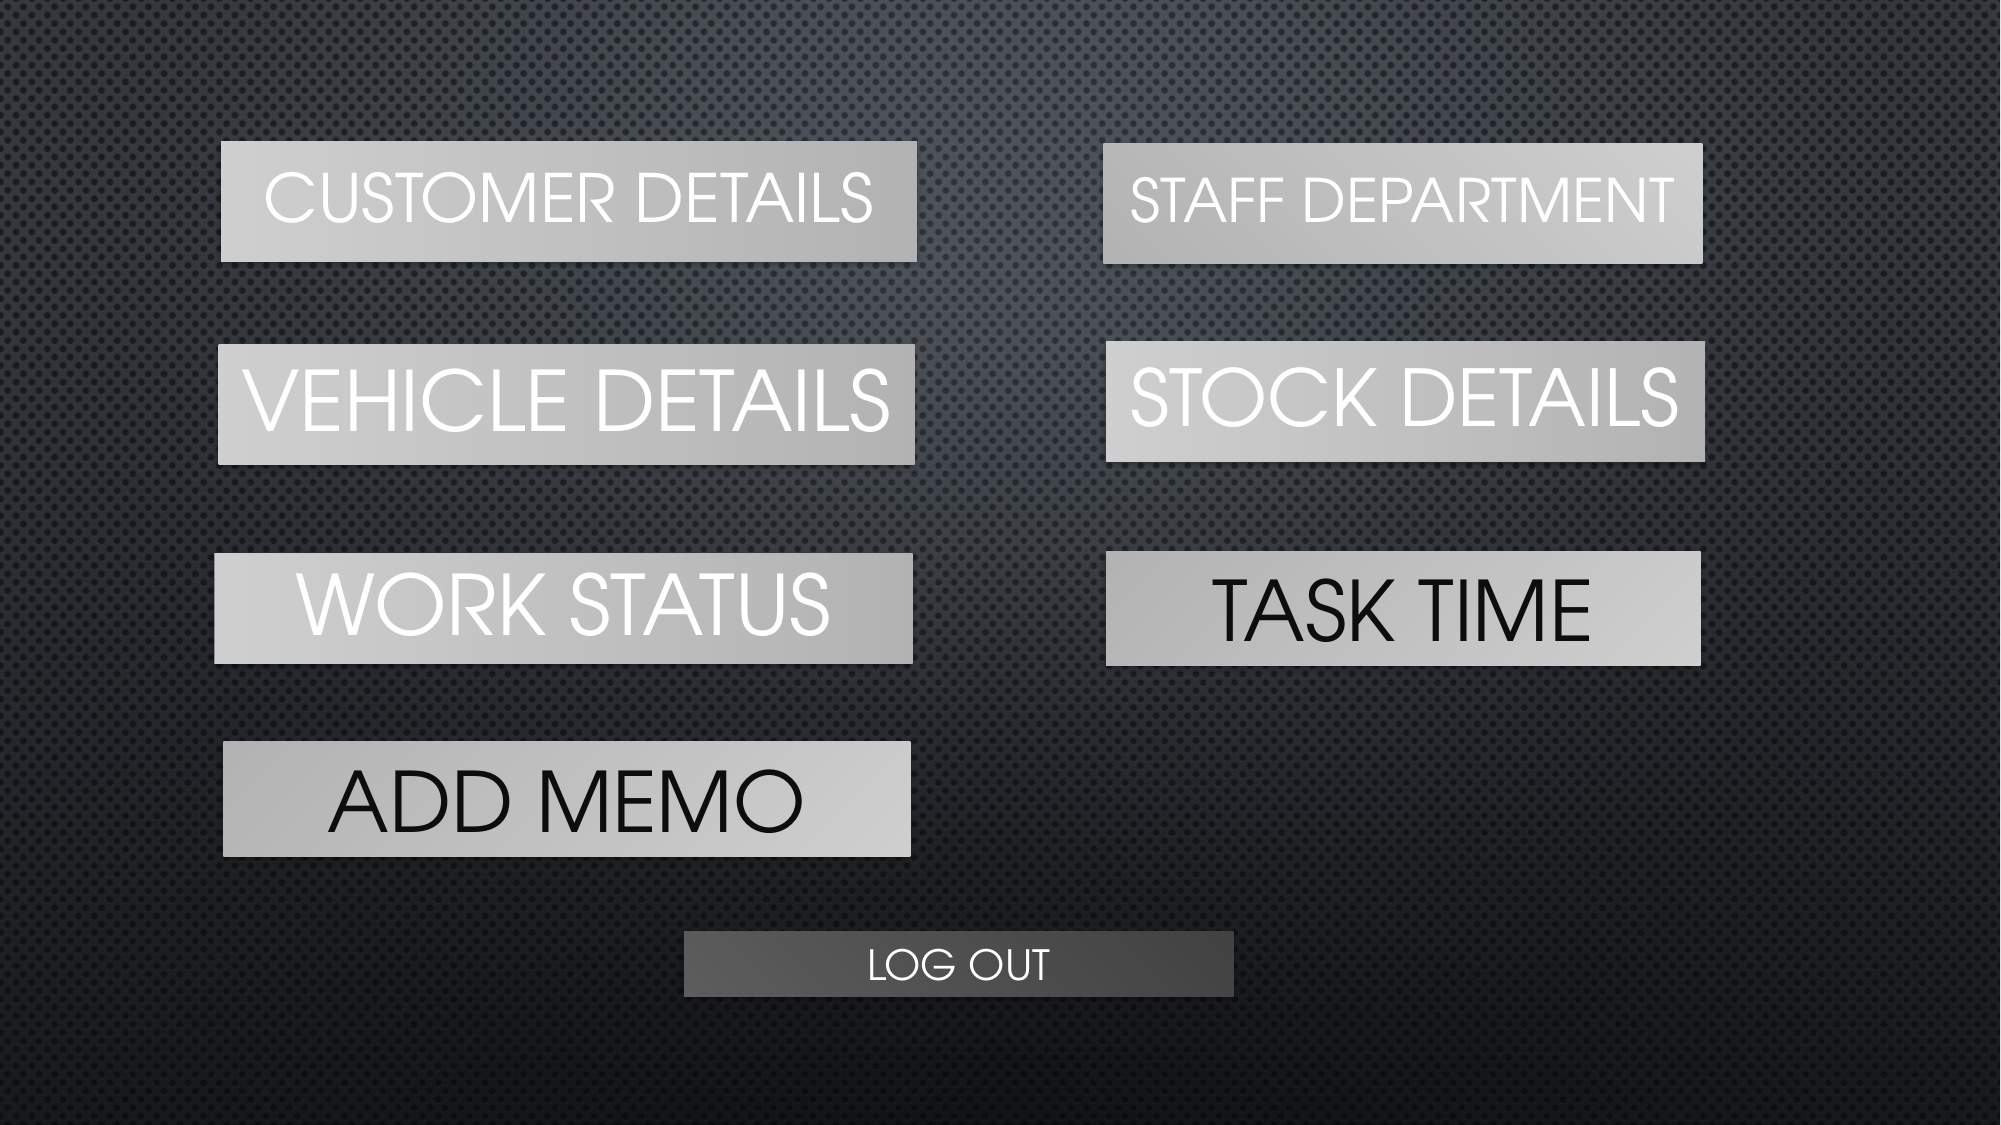

customer DETAILS
Staff department
STOCK DETAILS
VEHICLE DETAILS
TASK TIME
Work status
ADD MEMO
LOG OUT